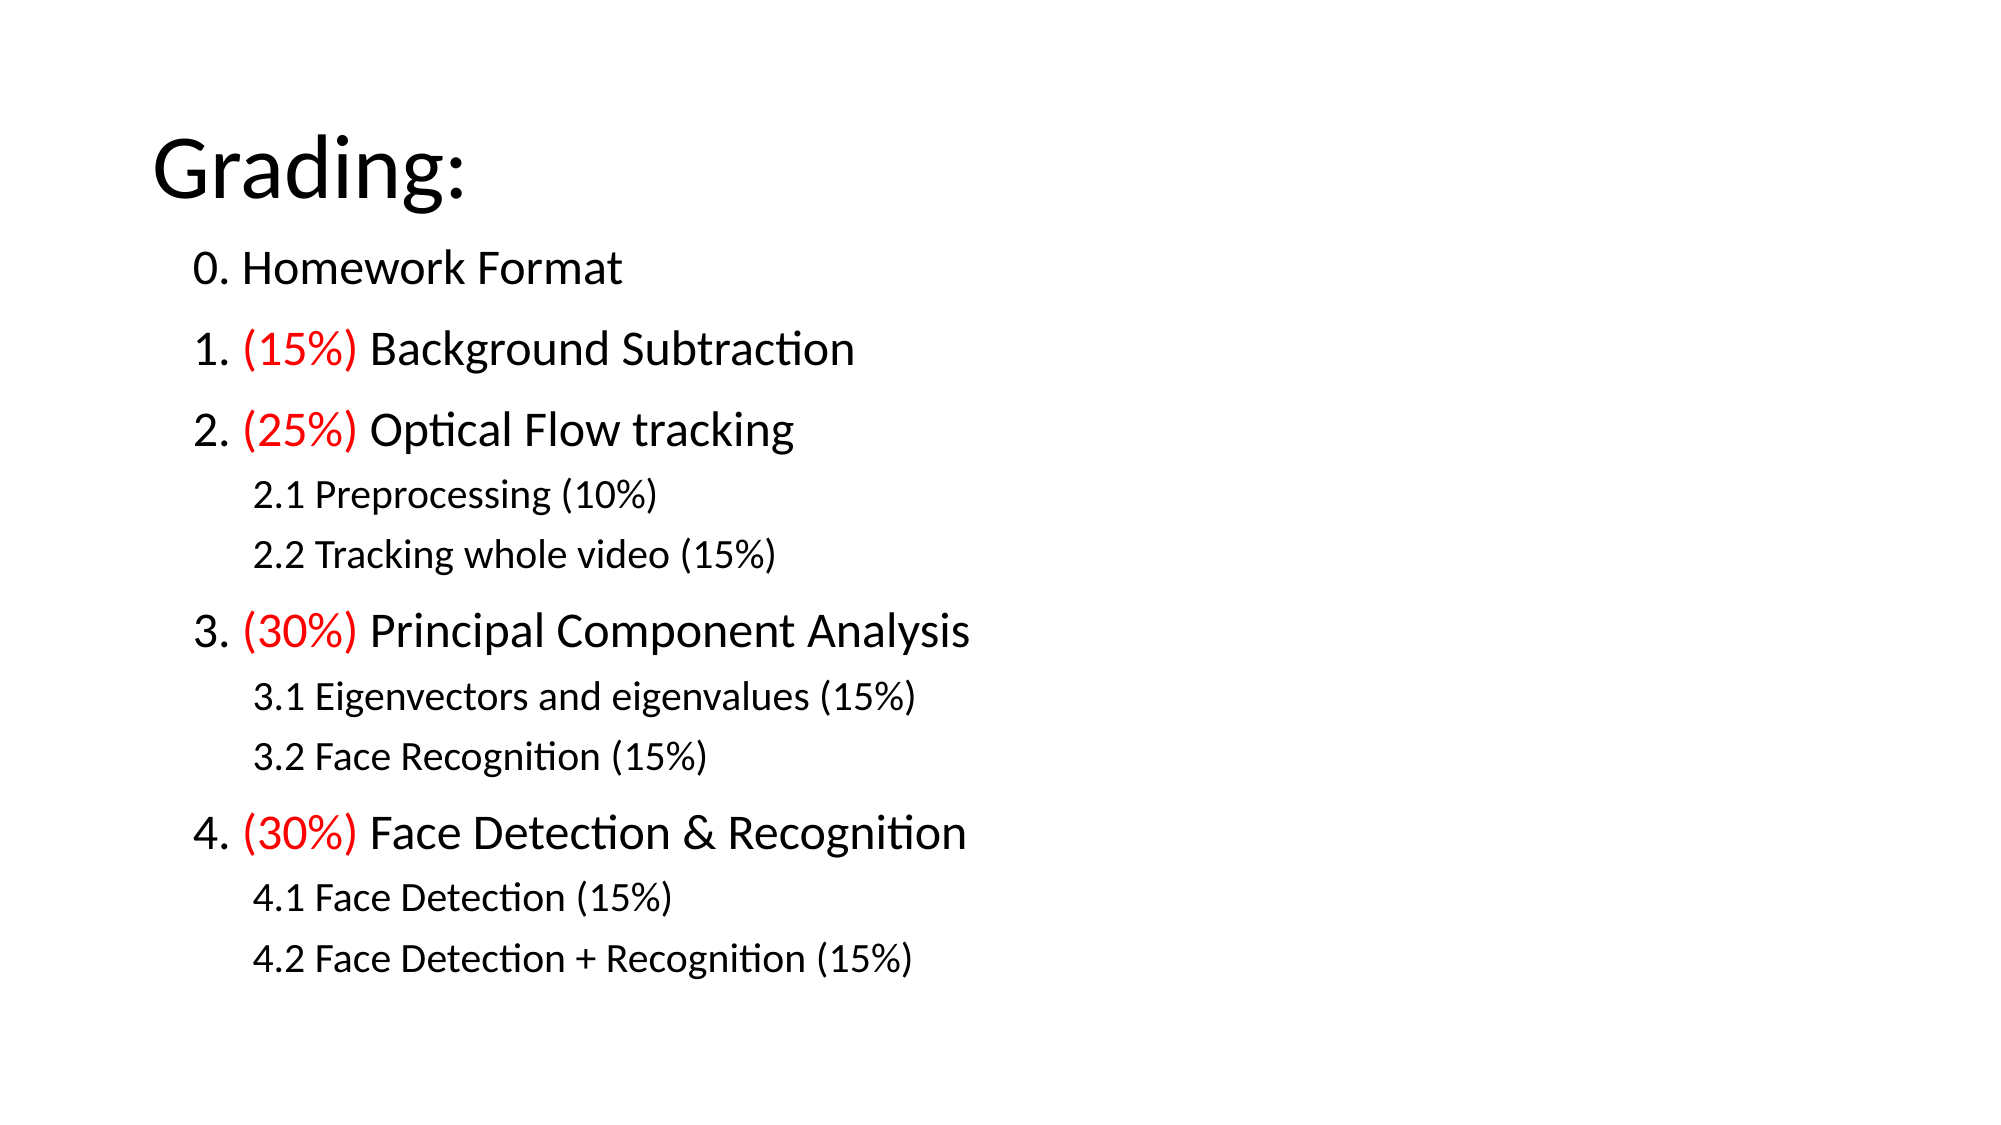

# Grading:
 0. Homework Format
 1. (15%) Background Subtraction
 2. (25%) Optical Flow tracking
2.1 Preprocessing (10%)
2.2 Tracking whole video (15%)
 3. (30%) Principal Component Analysis
3.1 Eigenvectors and eigenvalues (15%)
3.2 Face Recognition (15%)
 4. (30%) Face Detection & Recognition
4.1 Face Detection (15%)
4.2 Face Detection + Recognition (15%)